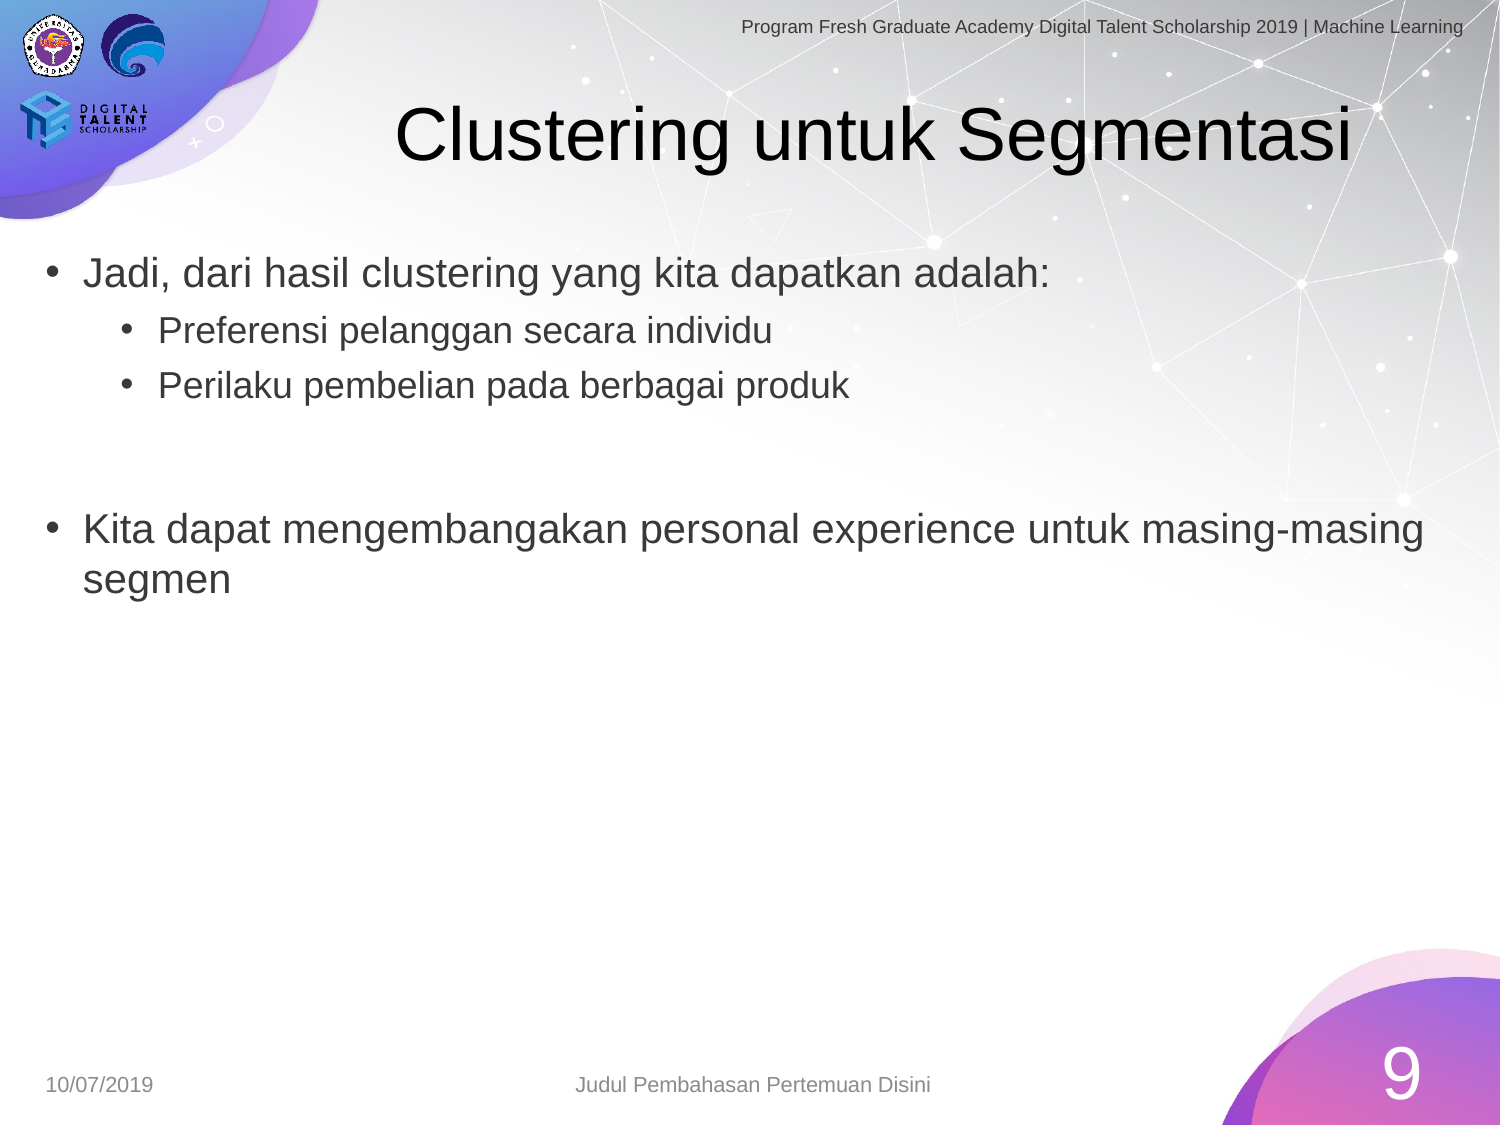

# Clustering untuk Segmentasi
Jadi, dari hasil clustering yang kita dapatkan adalah:
Preferensi pelanggan secara individu
Perilaku pembelian pada berbagai produk

Kita dapat mengembangakan personal experience untuk masing-masing segmen
9
Judul Pembahasan Pertemuan Disini
10/07/2019